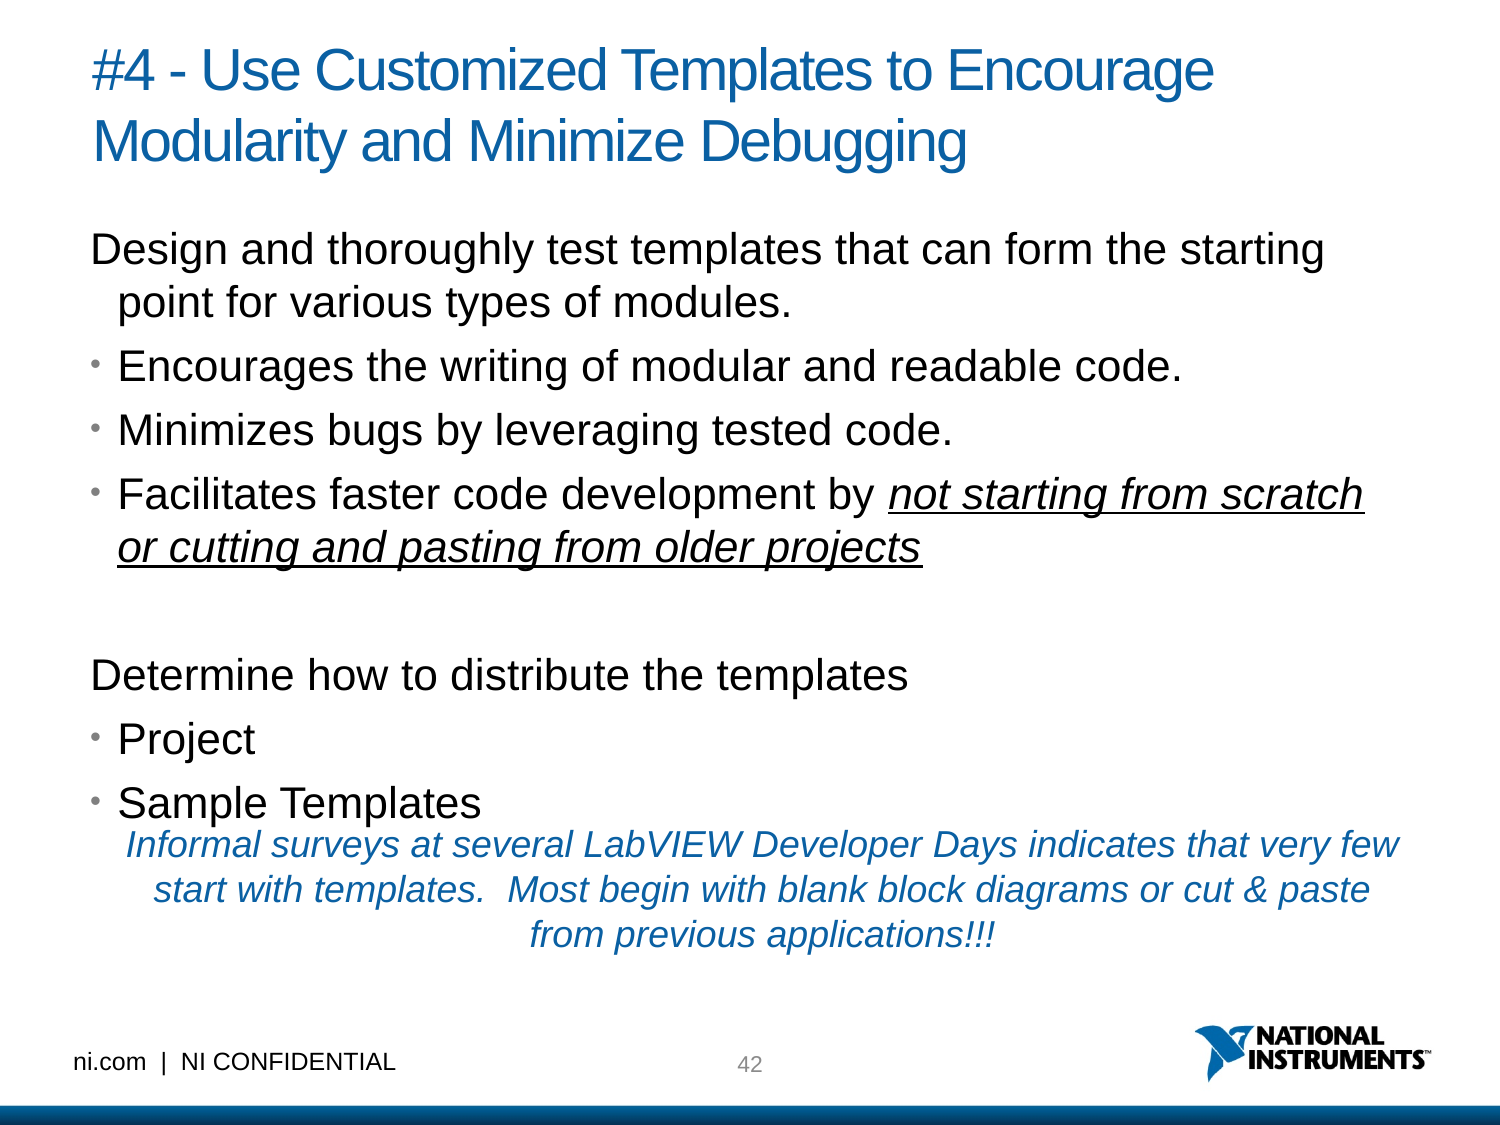

# #4 - Use Customized Templates to Encourage Modularity and Minimize Debugging
Design and thoroughly test templates that can form the starting point for various types of modules.
Encourages the writing of modular and readable code.
Minimizes bugs by leveraging tested code.
Facilitates faster code development by not starting from scratch or cutting and pasting from older projects

Determine how to distribute the templates
Project
Sample Templates

Informal surveys at several LabVIEW Developer Days indicates that very few start with templates.  Most begin with blank block diagrams or cut & paste from previous applications!!!